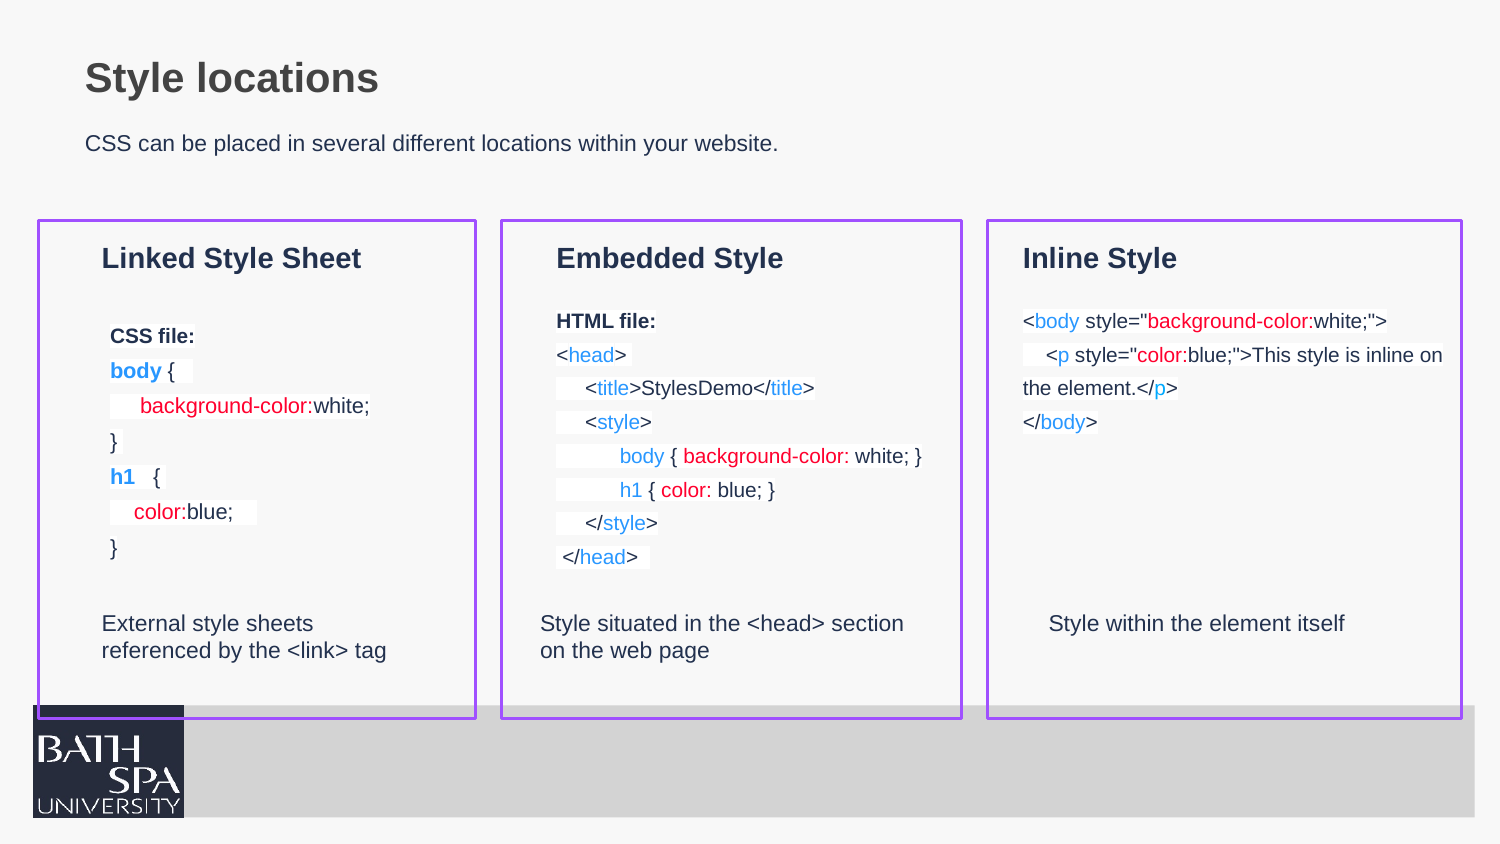

# Style locations
CSS can be placed in several different locations within your website.

Linked Style Sheet
Embedded Style
Inline Style
HTML file:
<head>
     <title>StylesDemo</title>
     <style>
           body { background-color: white; }
           h1 { color: blue; }
     </style>
 </head>
<body style="background-color:white;">
    <p style="color:blue;">This style is inline on the element.</p>
</body>

CSS file:
body {
     background-color:white;
}
h1   {
    color:blue;
}
External style sheets
referenced by the <link> tag
Style within the element itself
Style situated in the <head> section on the web page